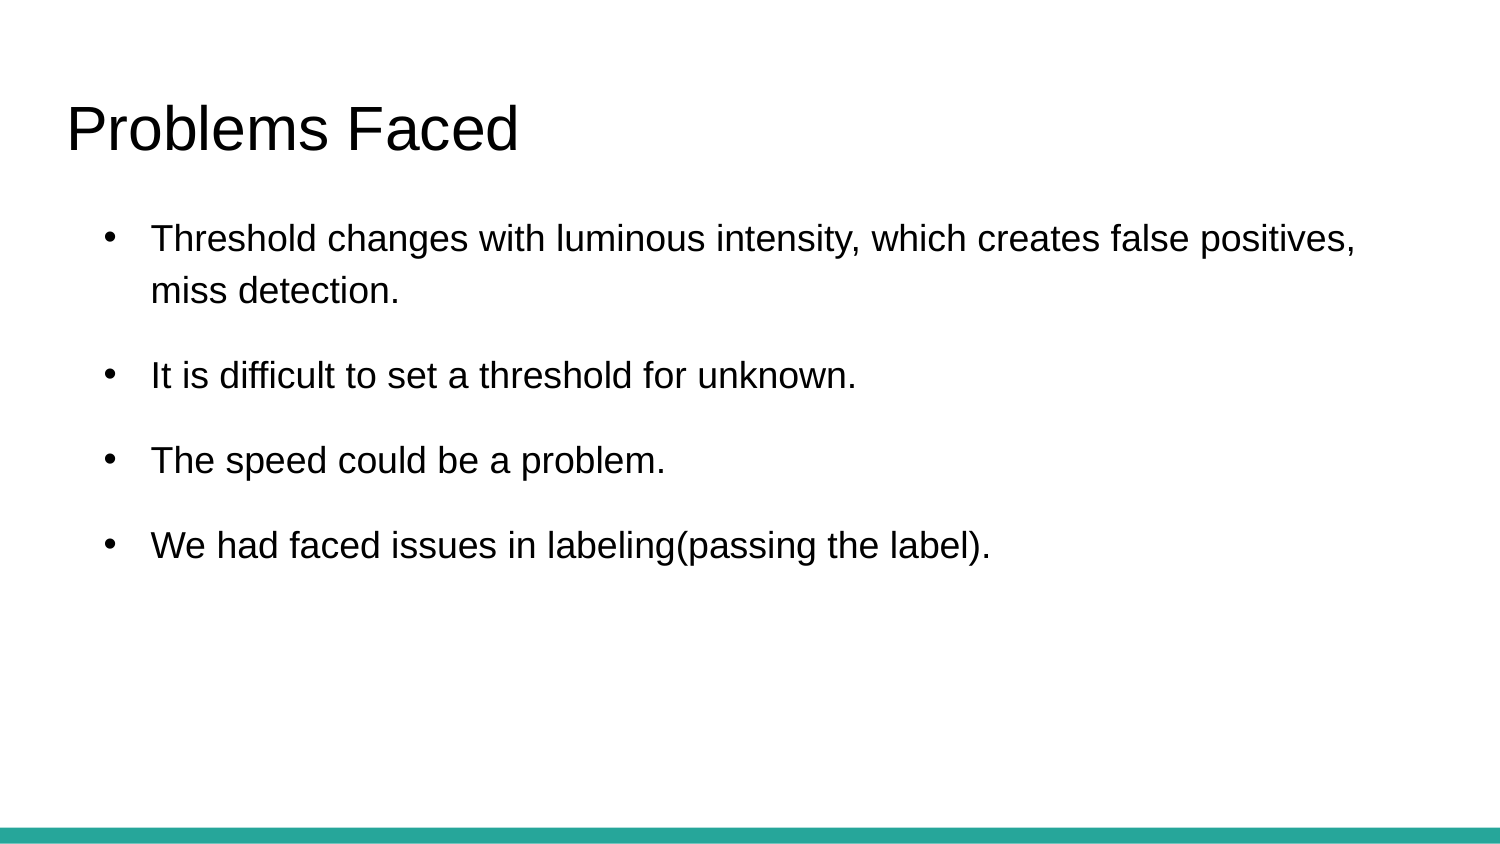

# Problems Faced
Threshold changes with luminous intensity, which creates false positives, miss detection.
It is difficult to set a threshold for unknown.
The speed could be a problem.
We had faced issues in labeling(passing the label).